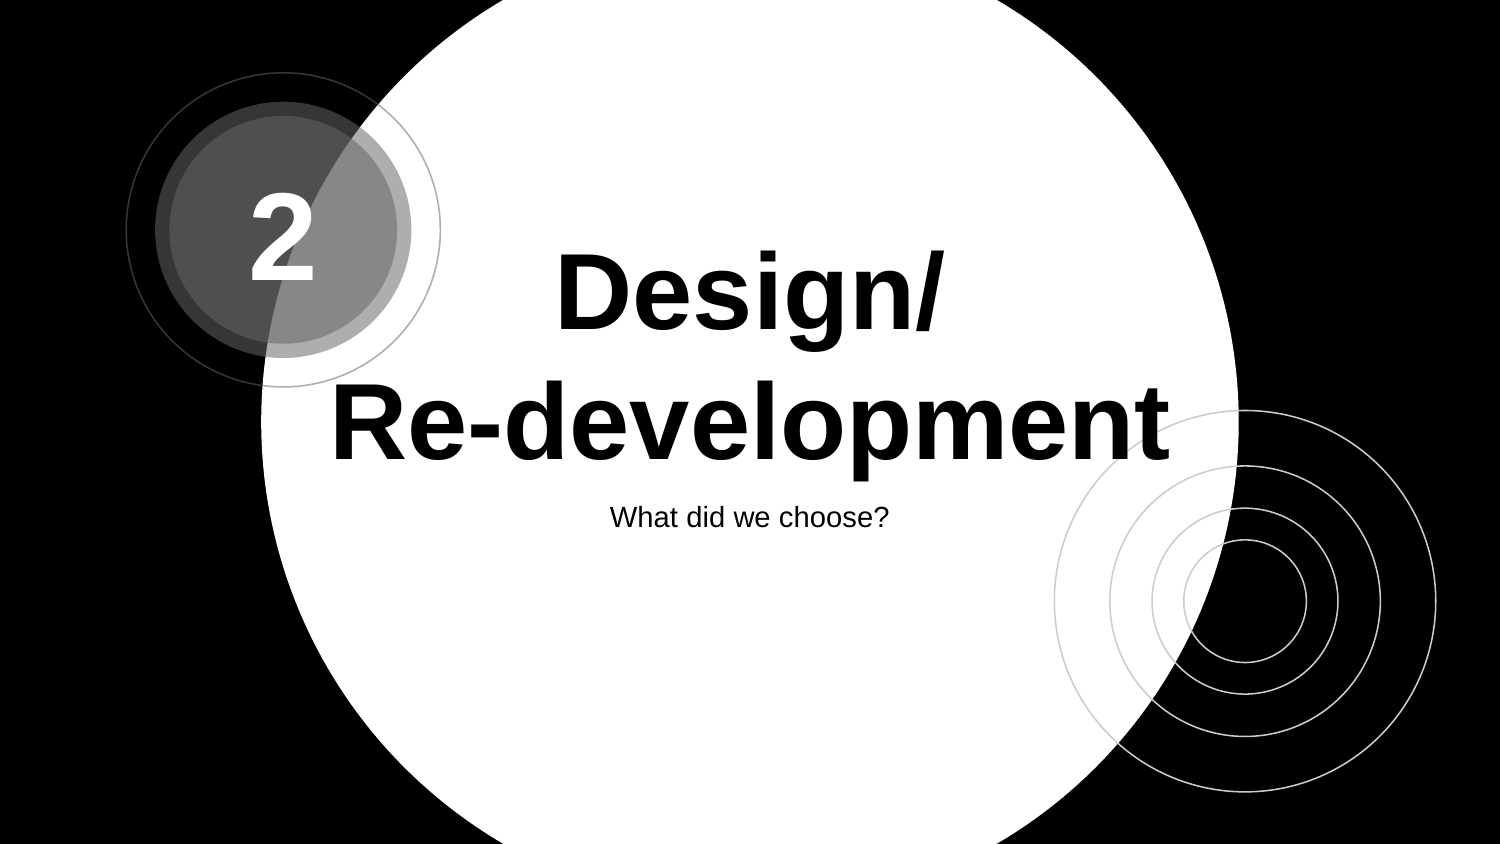

2
# Design/ Re-development
What did we choose?